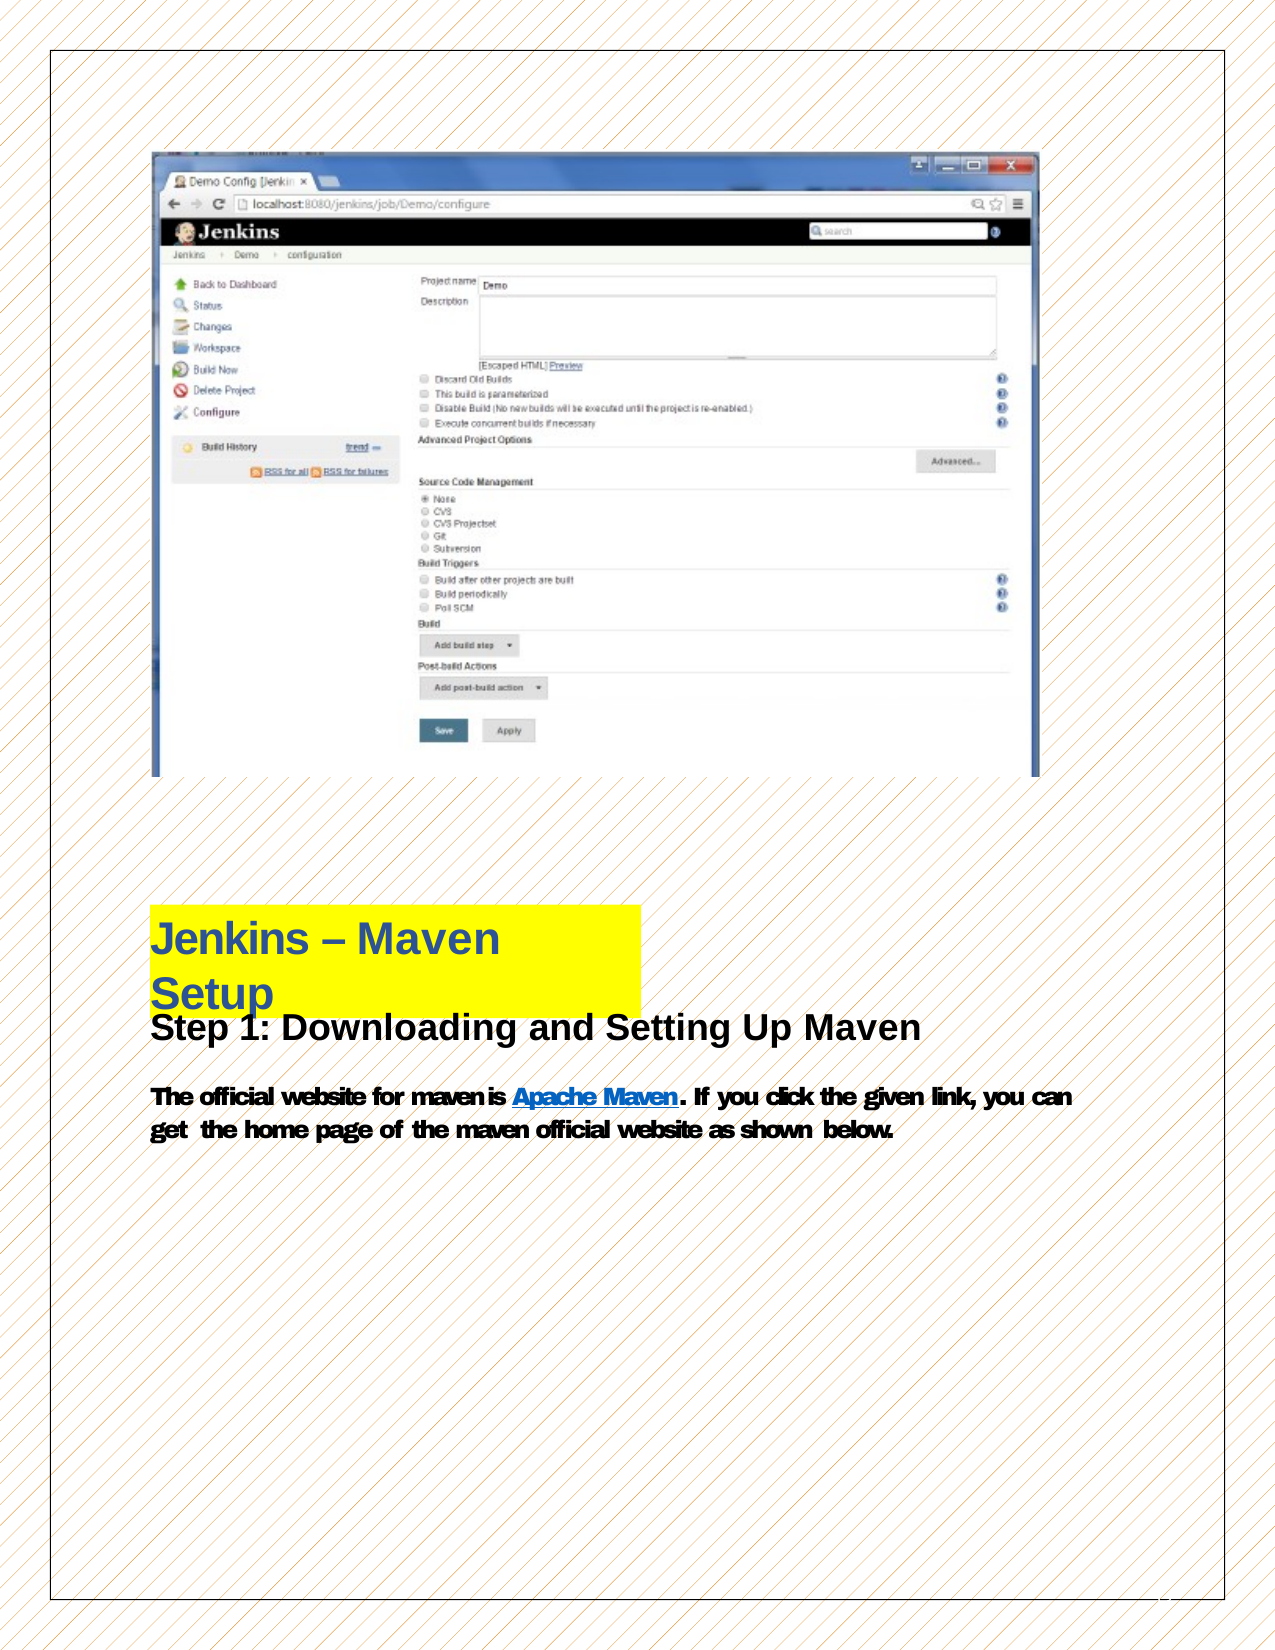

Jenkins – Maven Setup
Step 1: Downloading and Setting Up Maven
The official website for maven is Apache Maven. If you click the given link, you can get  the home page of the maven official website as shown below.
13